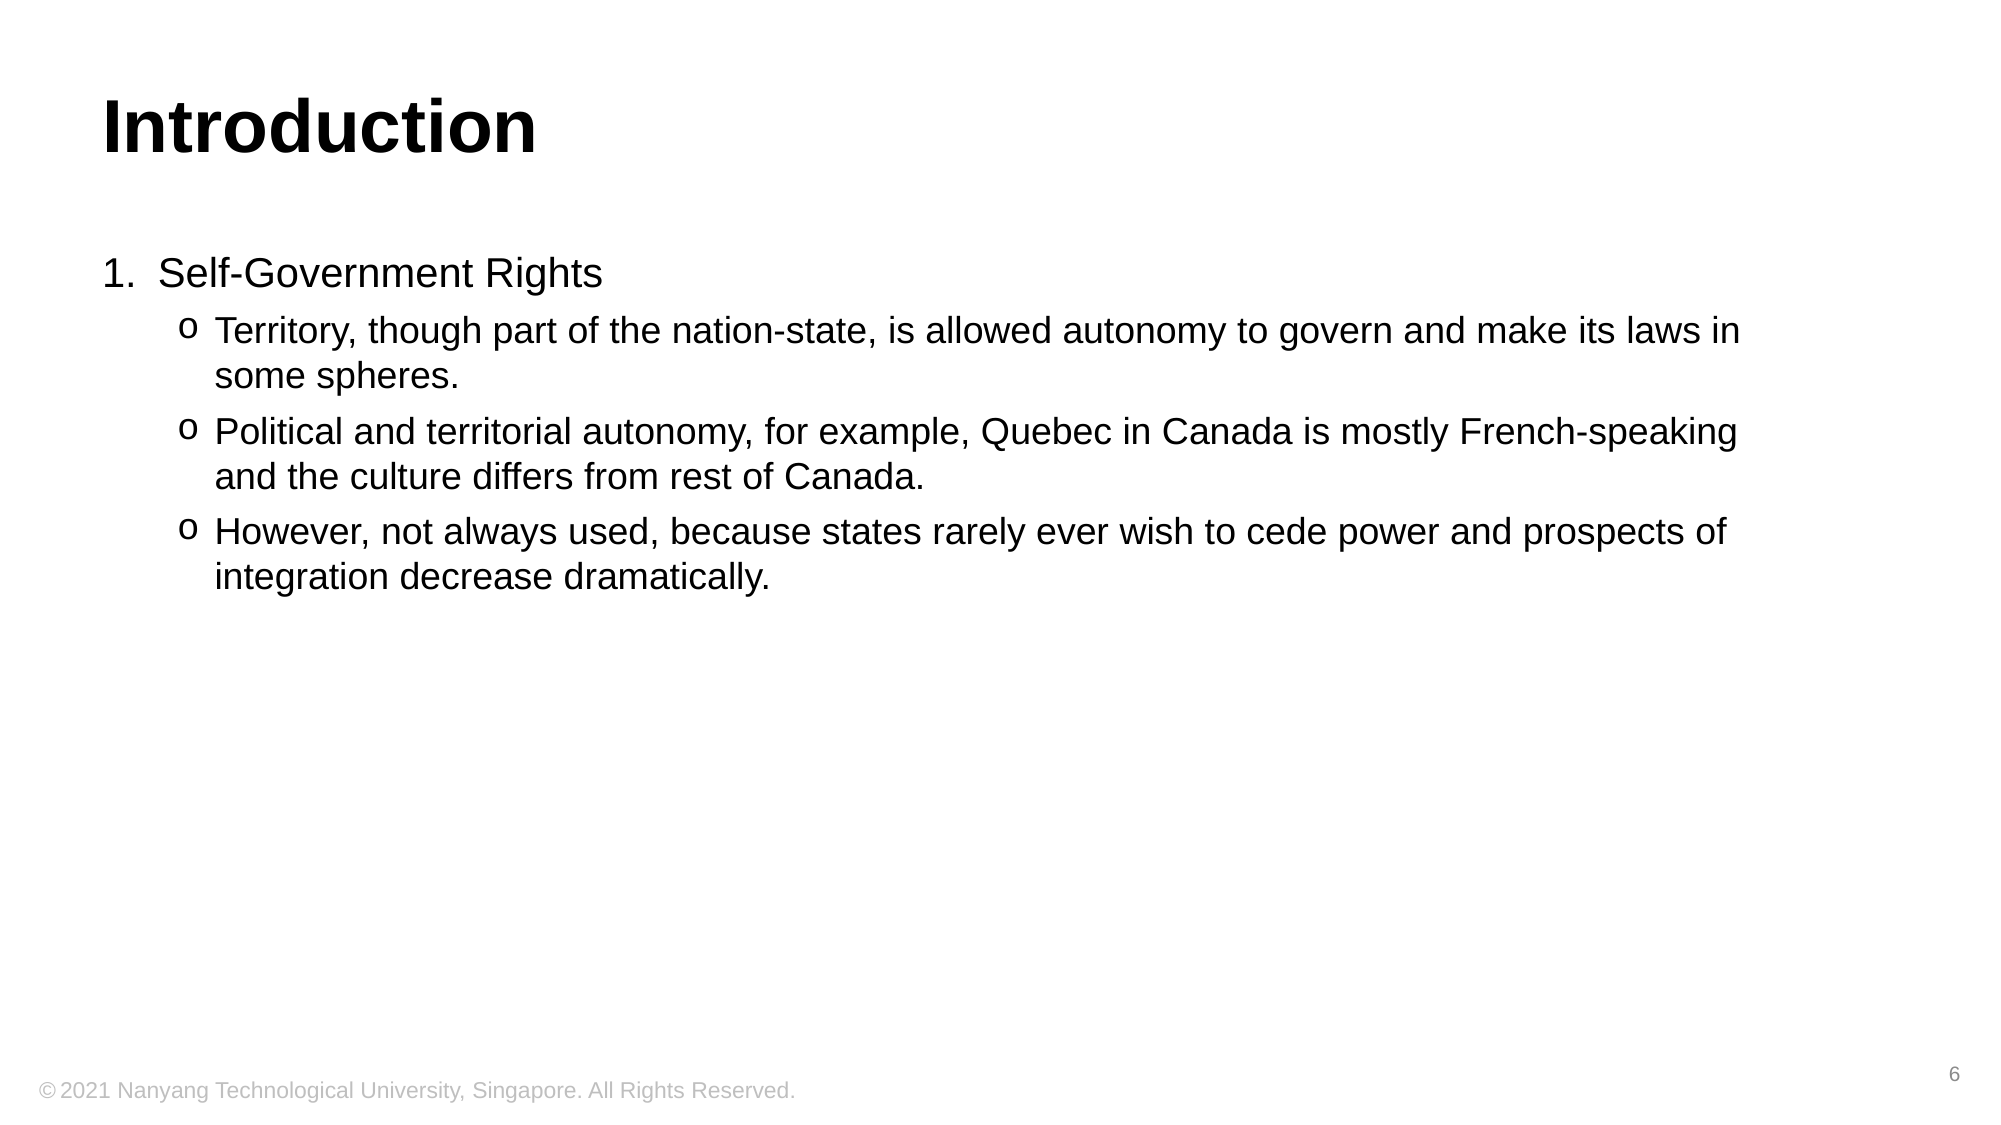

# Introduction
Self-Government Rights
Territory, though part of the nation-state, is allowed autonomy to govern and make its laws in some spheres.
Political and territorial autonomy, for example, Quebec in Canada is mostly French-speaking and the culture differs from rest of Canada.
However, not always used, because states rarely ever wish to cede power and prospects of integration decrease dramatically.
6